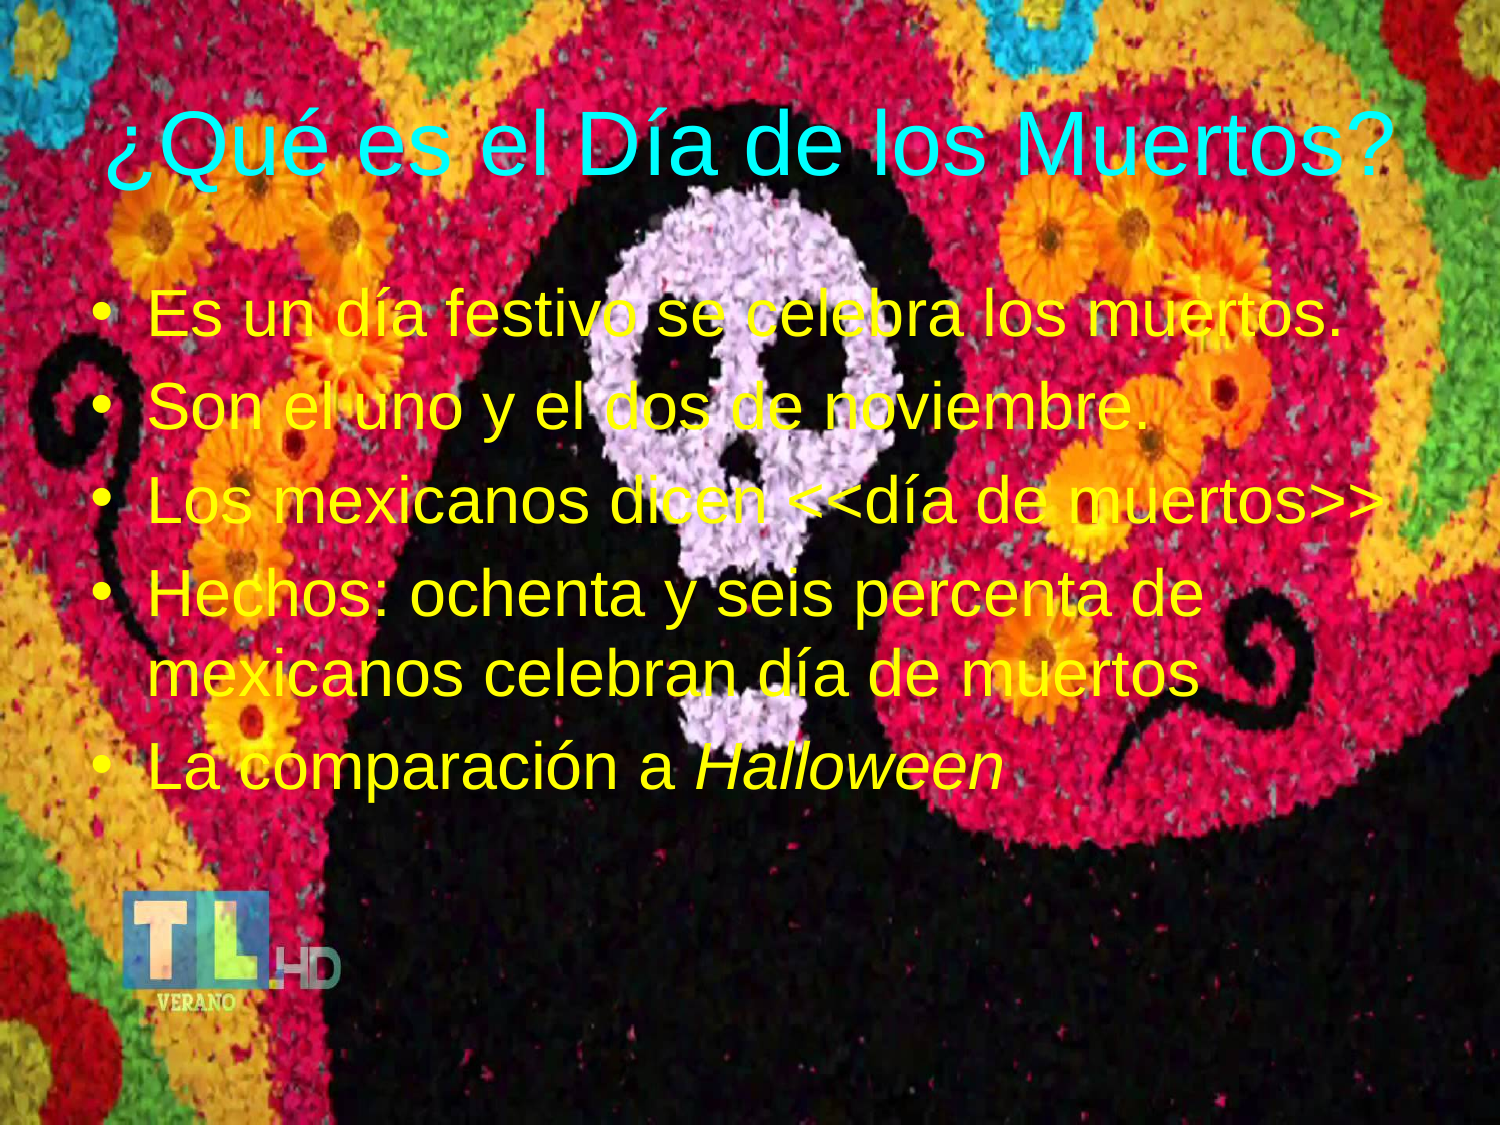

# ¿Qué es el Día de los Muertos?
Es un día festivo se celebra los muertos.
Son el uno y el dos de noviembre.
Los mexicanos dicen <<día de muertos>>
Hechos: ochenta y seis percenta de mexicanos celebran día de muertos
La comparación a Halloween